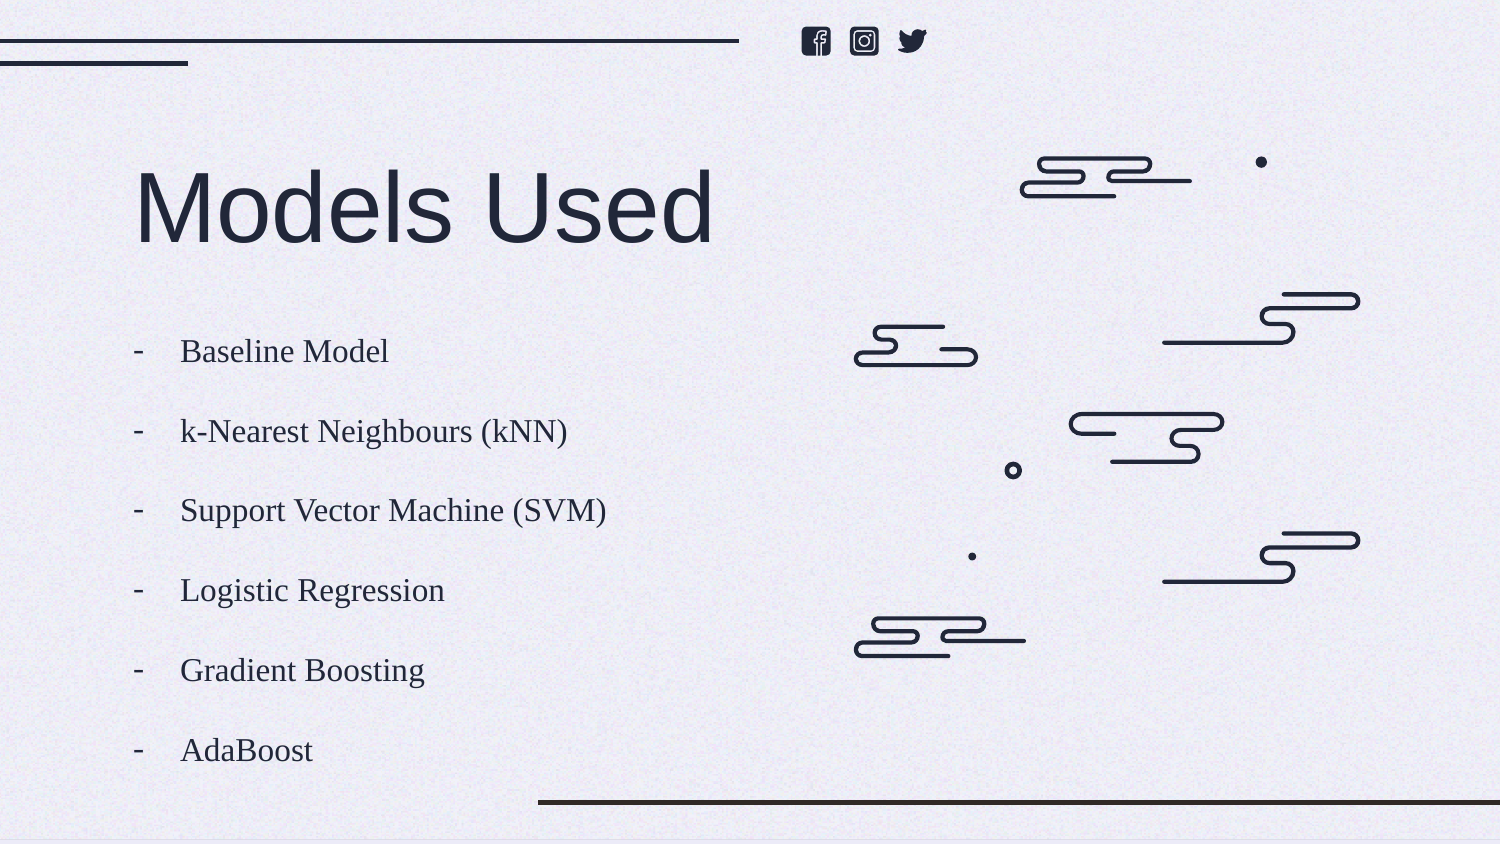

# Models Used

Baseline Model
k-Nearest Neighbours (kNN)
Support Vector Machine (SVM)
Logistic Regression
Gradient Boosting
AdaBoost